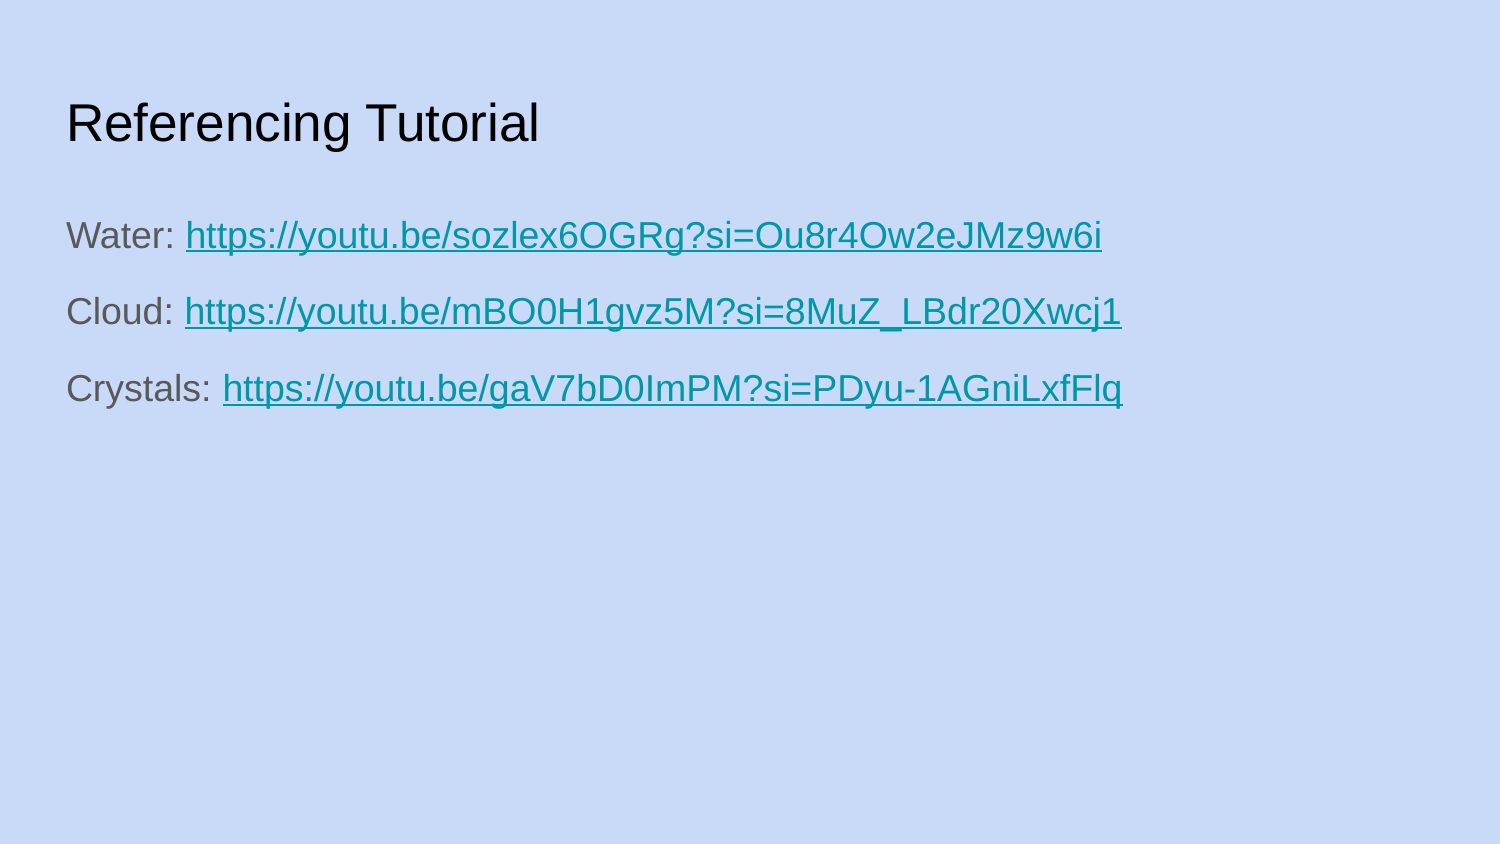

# Referencing Tutorial
Water: https://youtu.be/sozlex6OGRg?si=Ou8r4Ow2eJMz9w6i
Cloud: https://youtu.be/mBO0H1gvz5M?si=8MuZ_LBdr20Xwcj1
Crystals: https://youtu.be/gaV7bD0ImPM?si=PDyu-1AGniLxfFlq